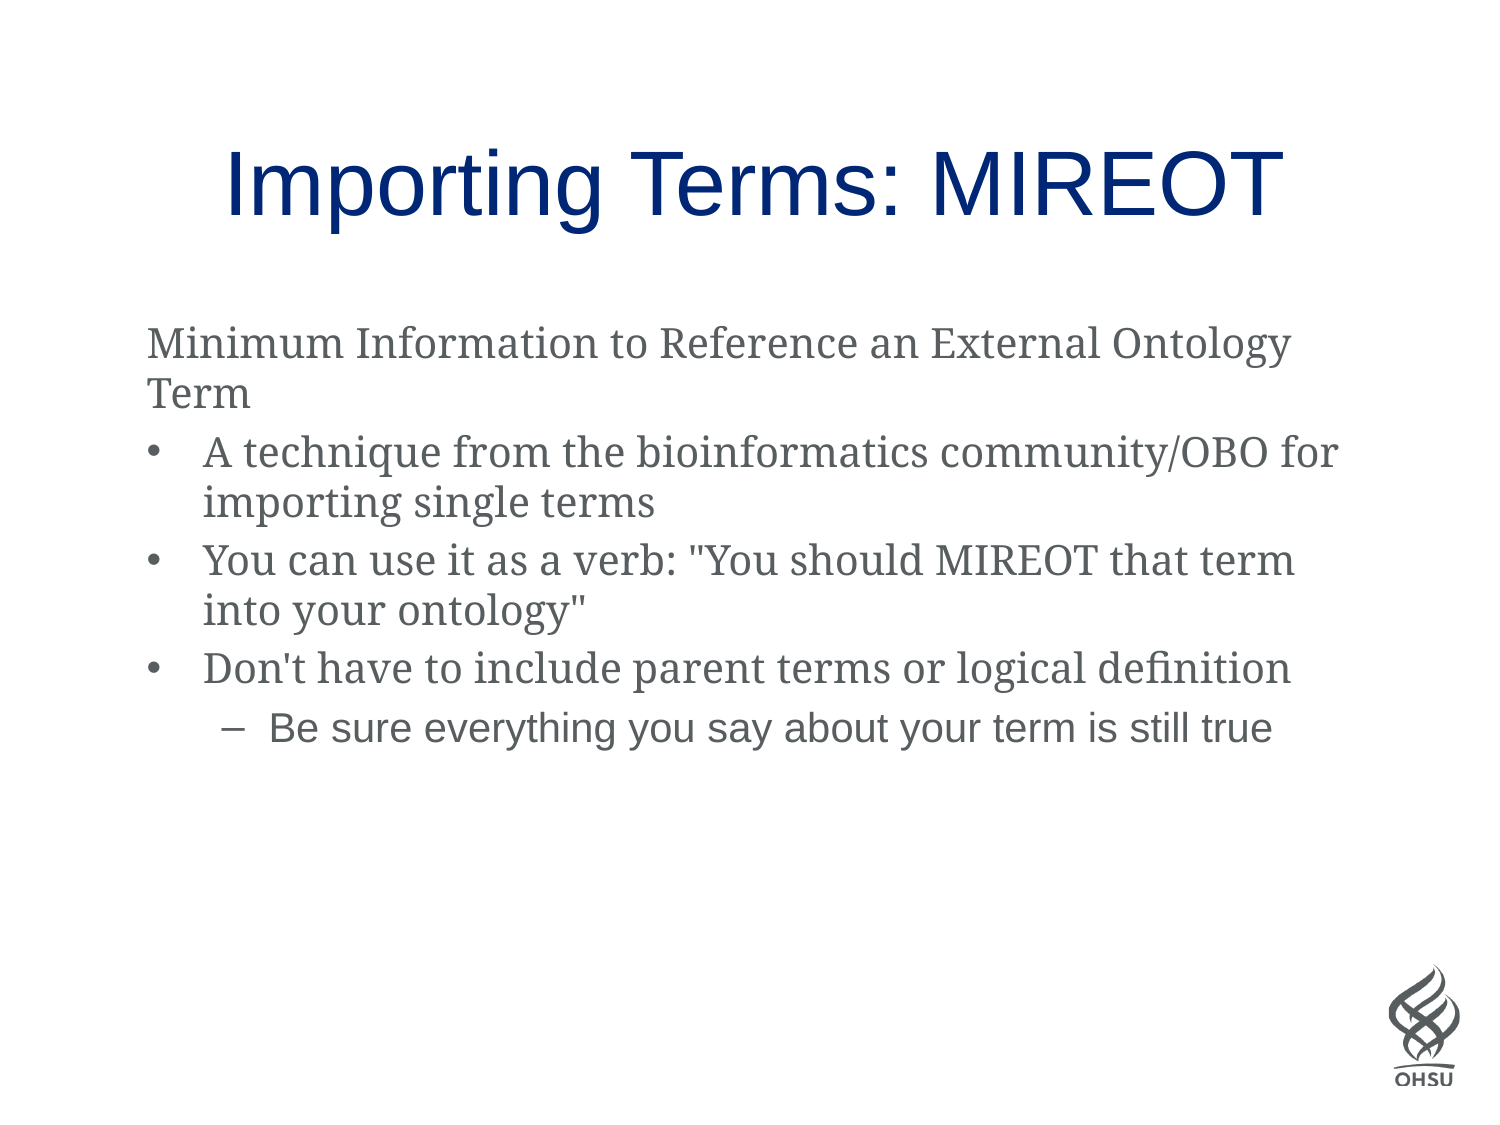

# Importing Terms: MIREOT
Minimum Information to Reference an External Ontology Term
A technique from the bioinformatics community/OBO for importing single terms
You can use it as a verb: "You should MIREOT that term into your ontology"
Don't have to include parent terms or logical definition
Be sure everything you say about your term is still true